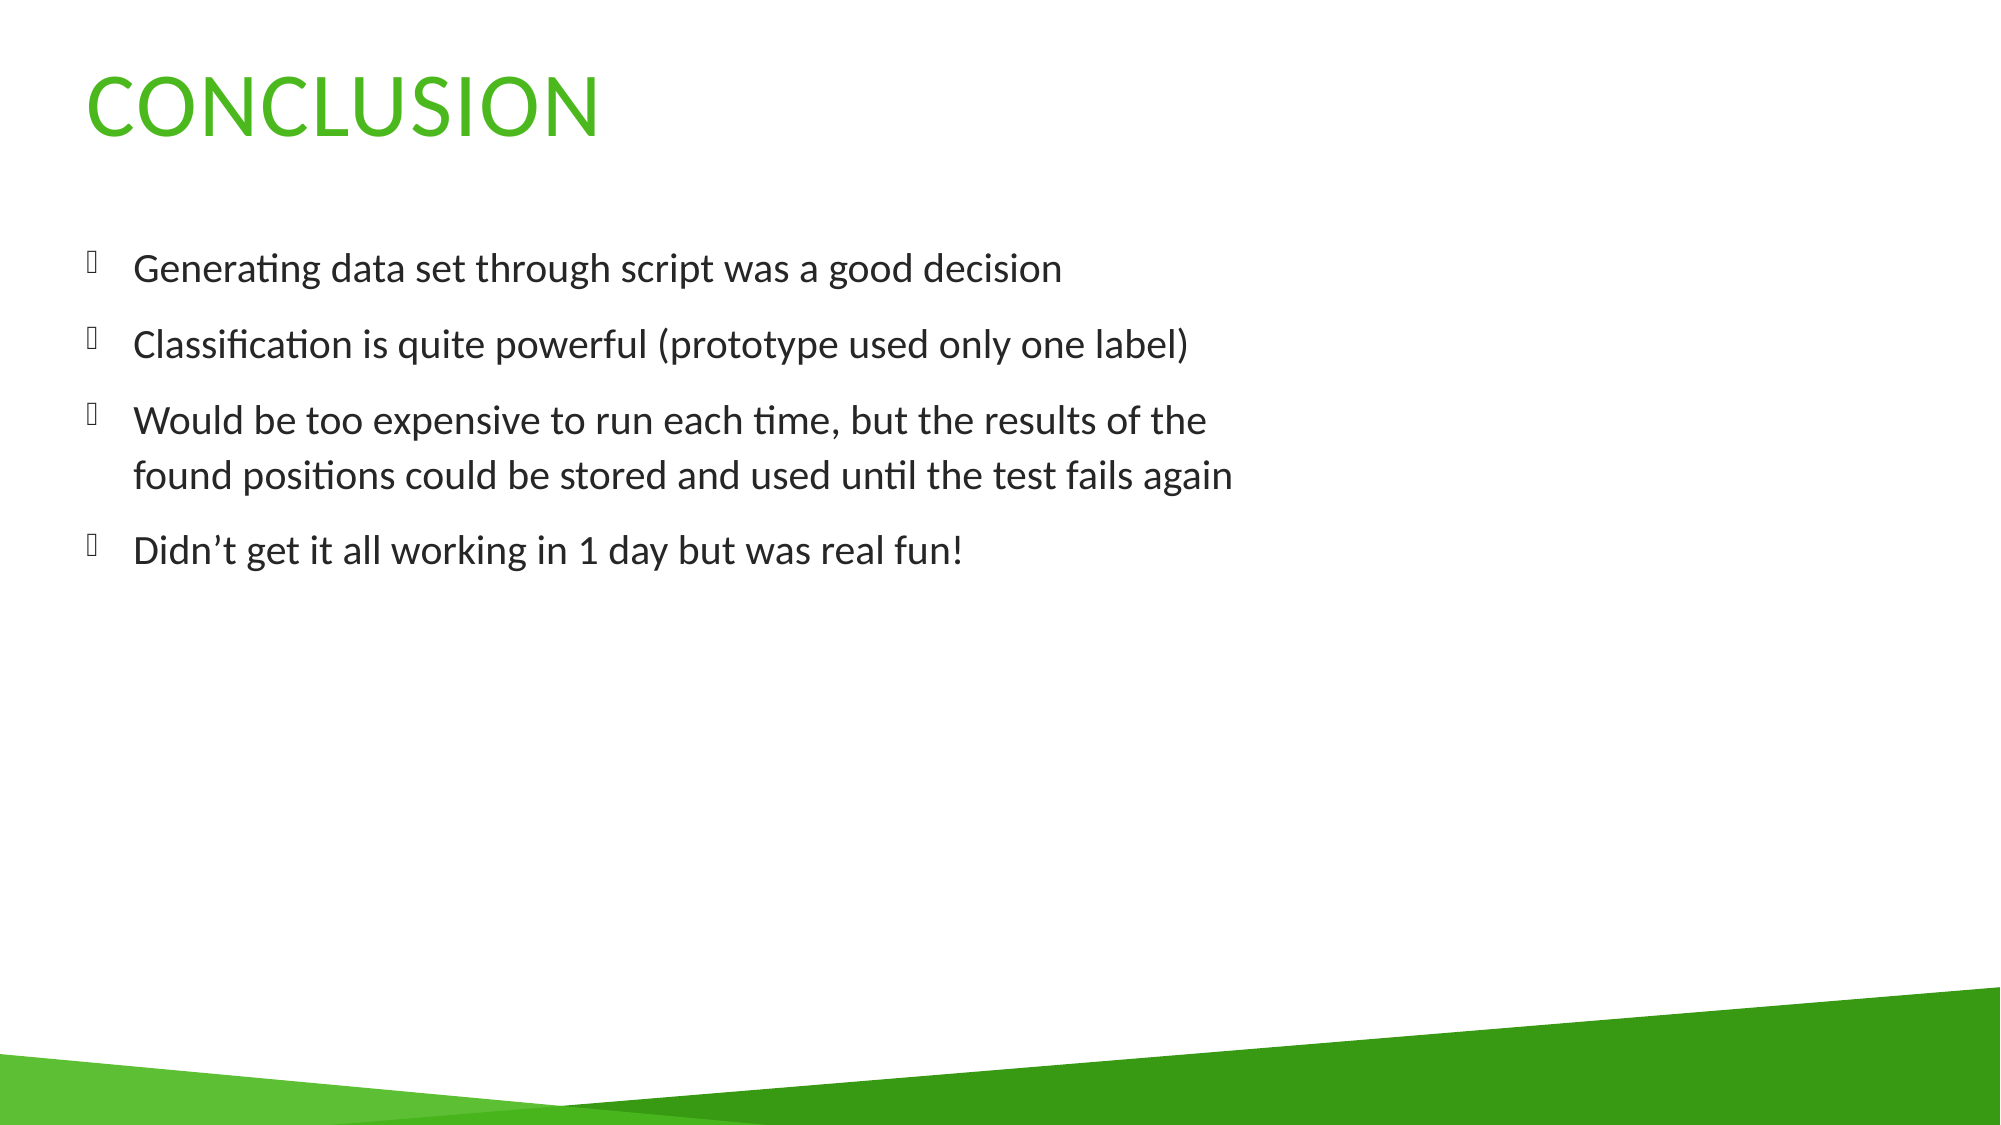

# Conclusion
Generating data set through script was a good decision
Classification is quite powerful (prototype used only one label)
Would be too expensive to run each time, but the results of the found positions could be stored and used until the test fails again
Didn’t get it all working in 1 day but was real fun!